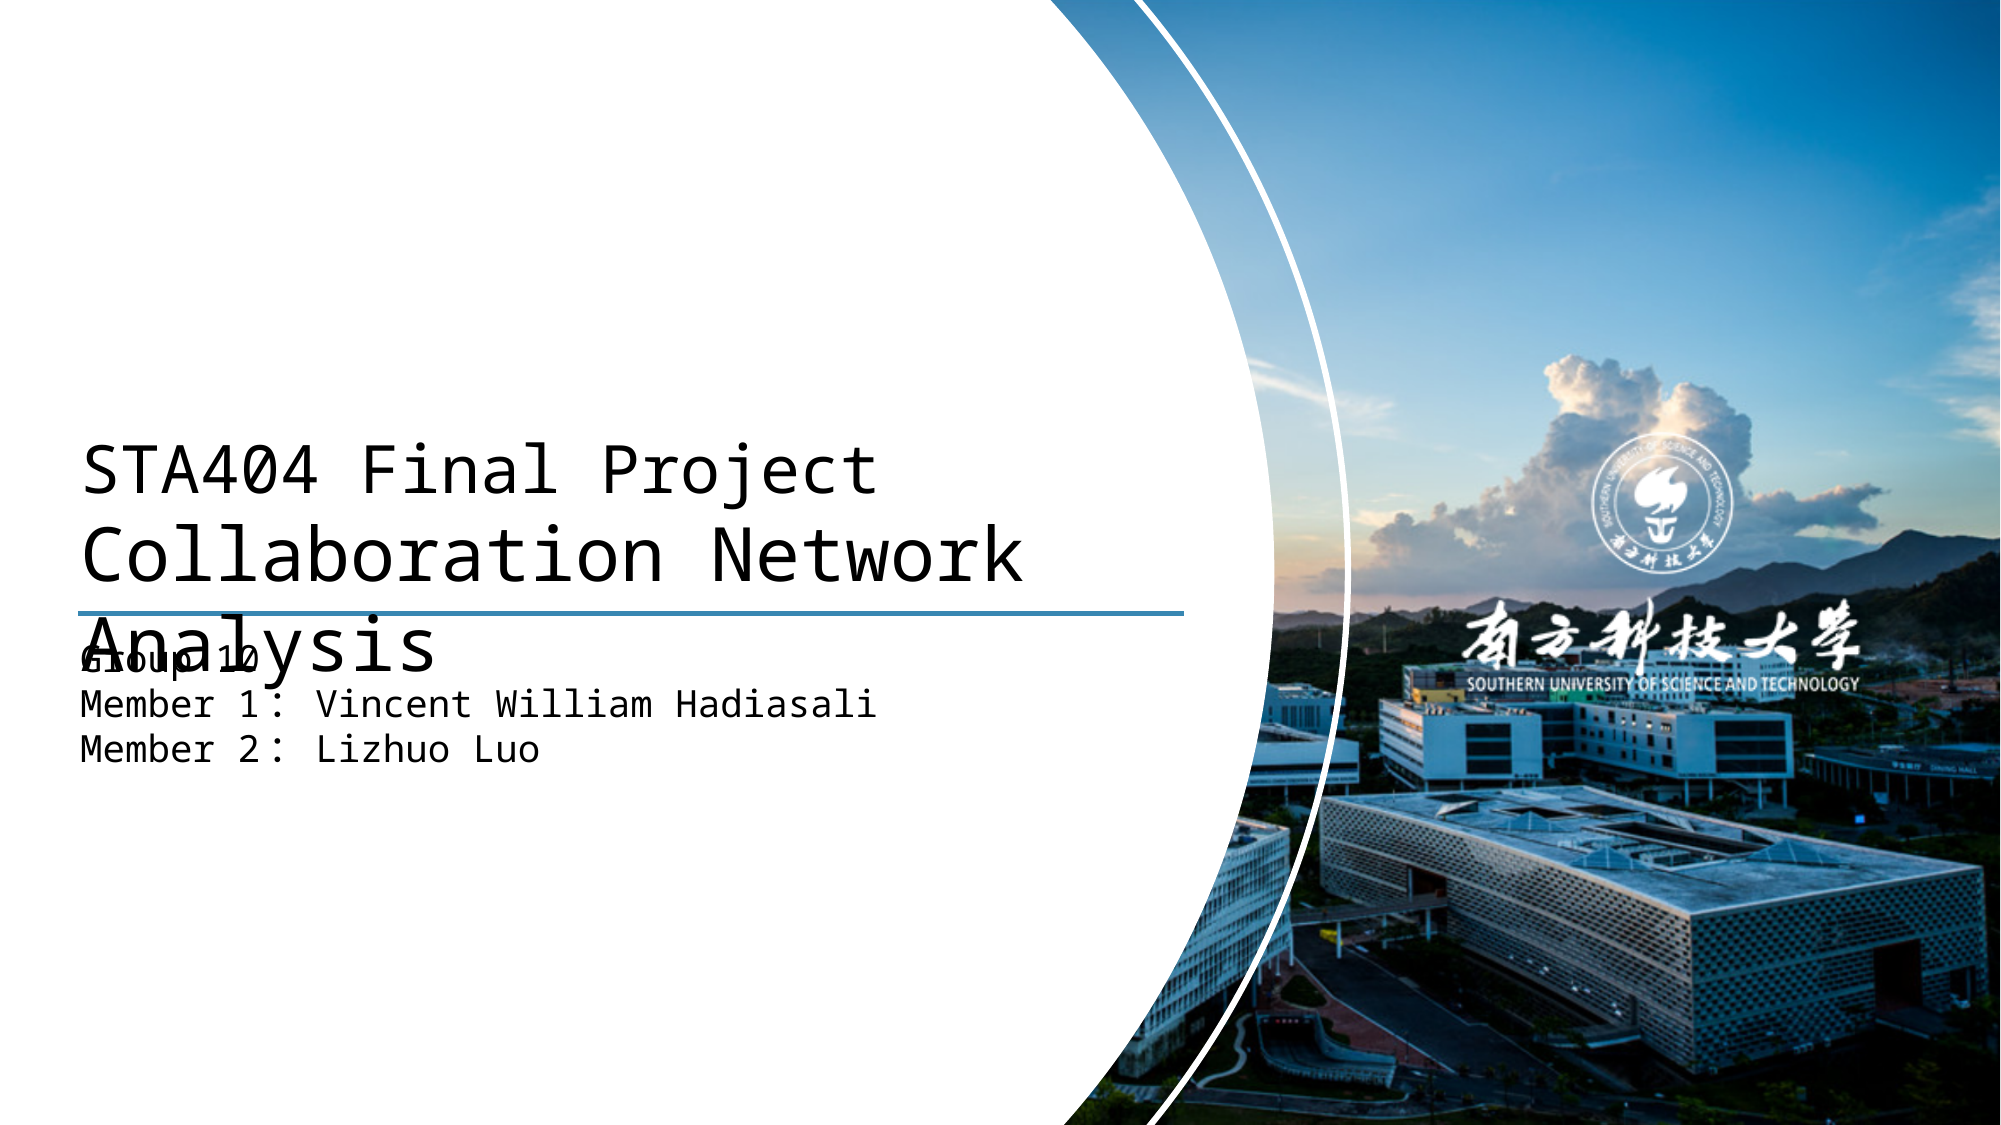

STA404 Final Project
Collaboration Network Analysis
Group 10
Member 1：Vincent William Hadiasali
Member 2：Lizhuo Luo